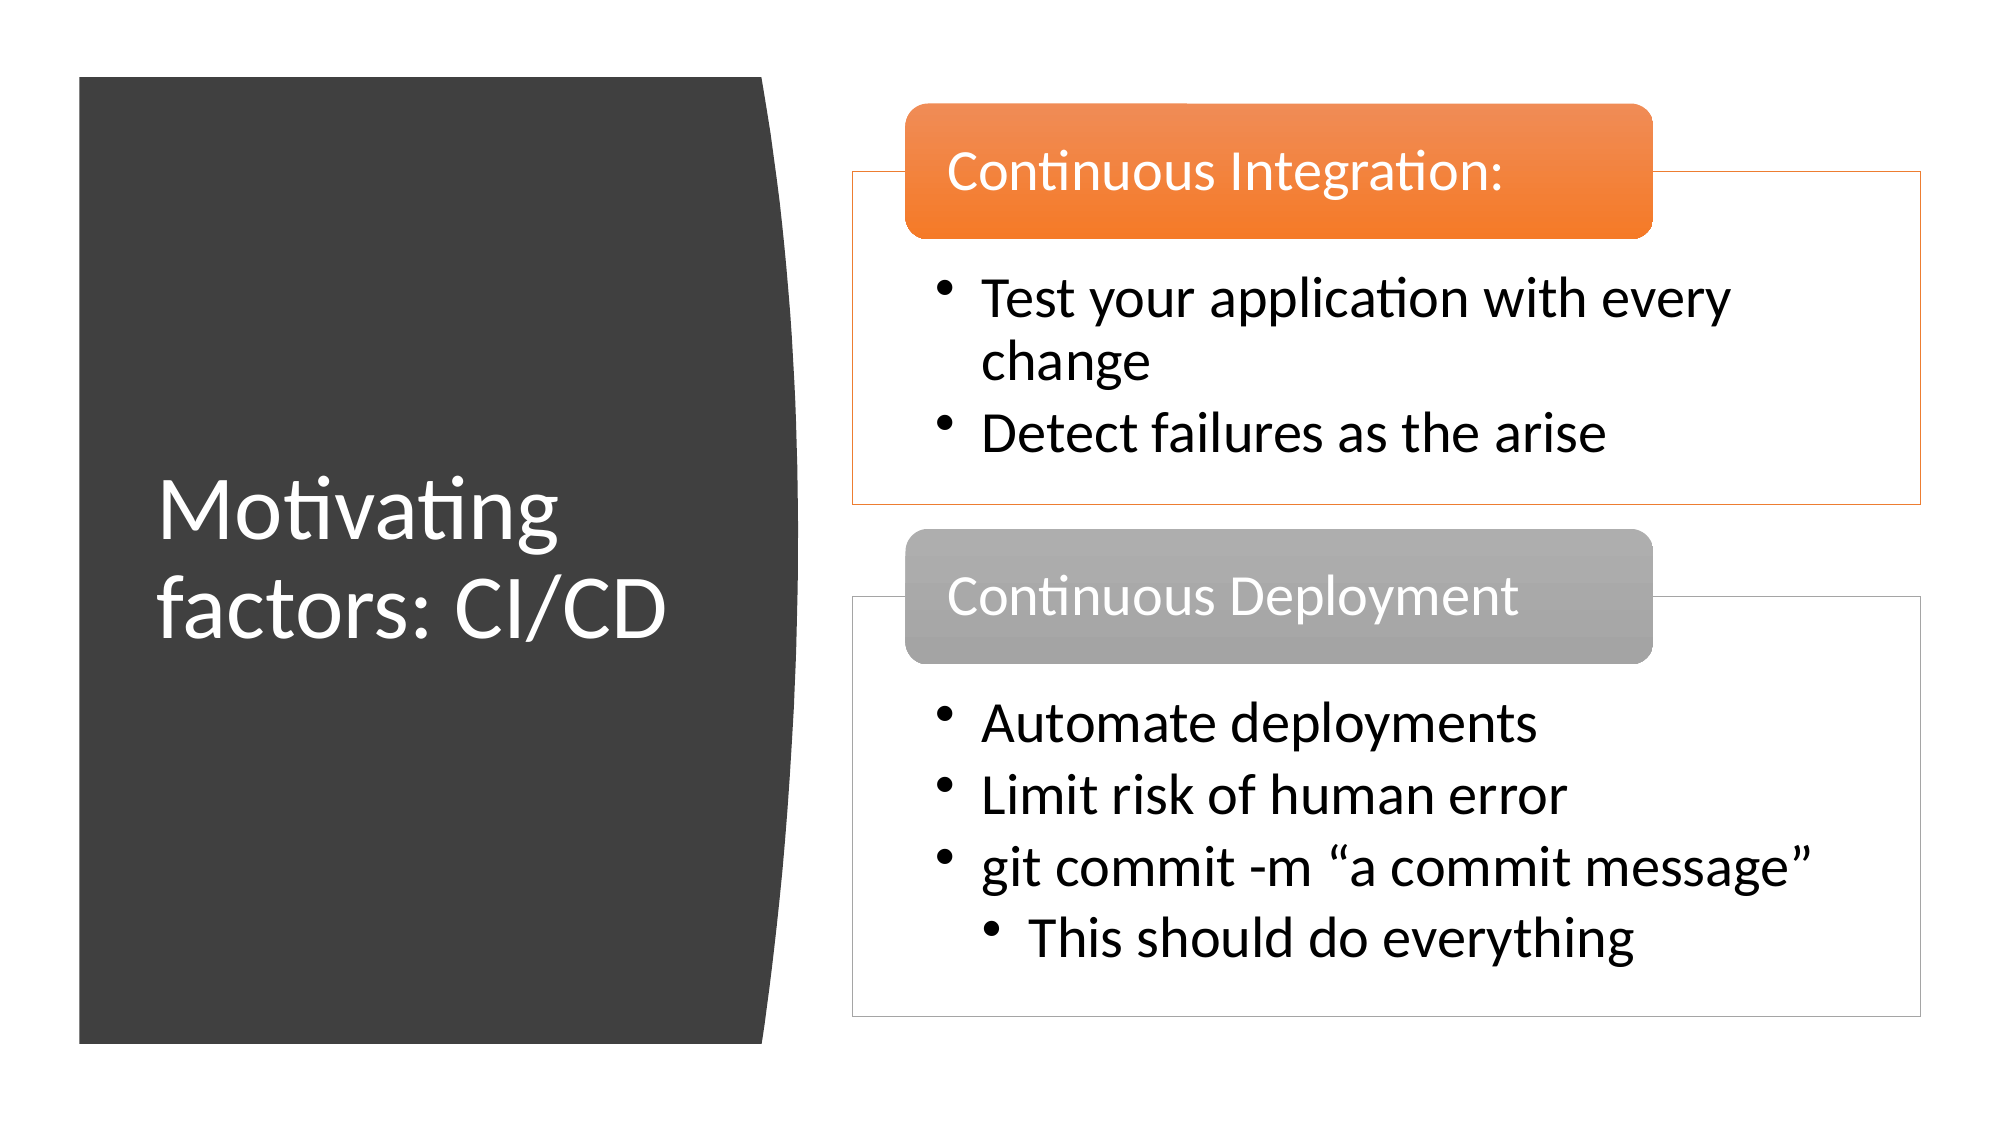

Test your application with every change
Detect failures as the arise
Continuous Integration:
Automate deployments
Limit risk of human error
git commit -m “a commit message”
This should do everything
Continuous Deployment

# Motivating factors: CI/CD